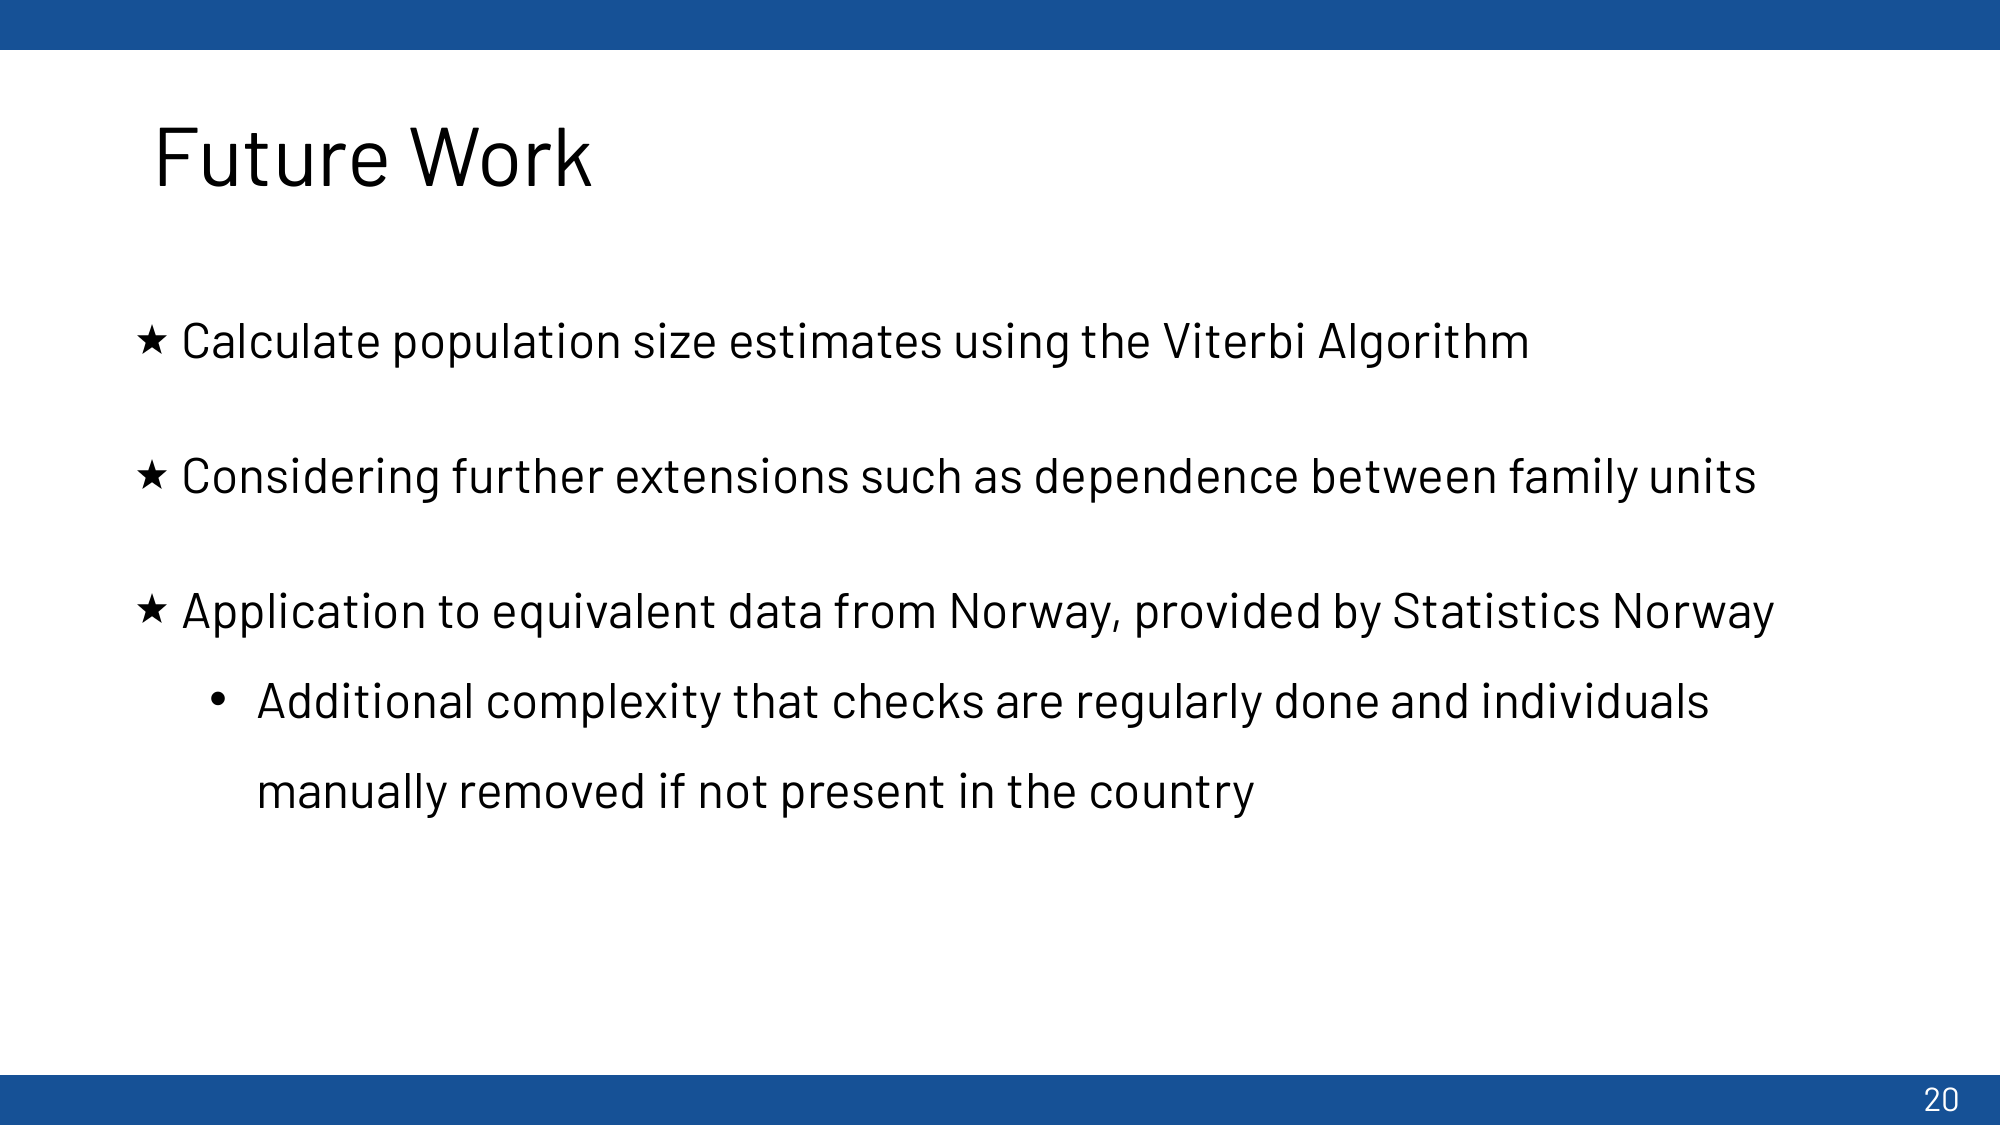

# Future Work
Calculate population size estimates using the Viterbi Algorithm

Considering further extensions such as dependence between family units

Application to equivalent data from Norway, provided by Statistics Norway
Additional complexity that checks are regularly done and individuals manually removed if not present in the country
20